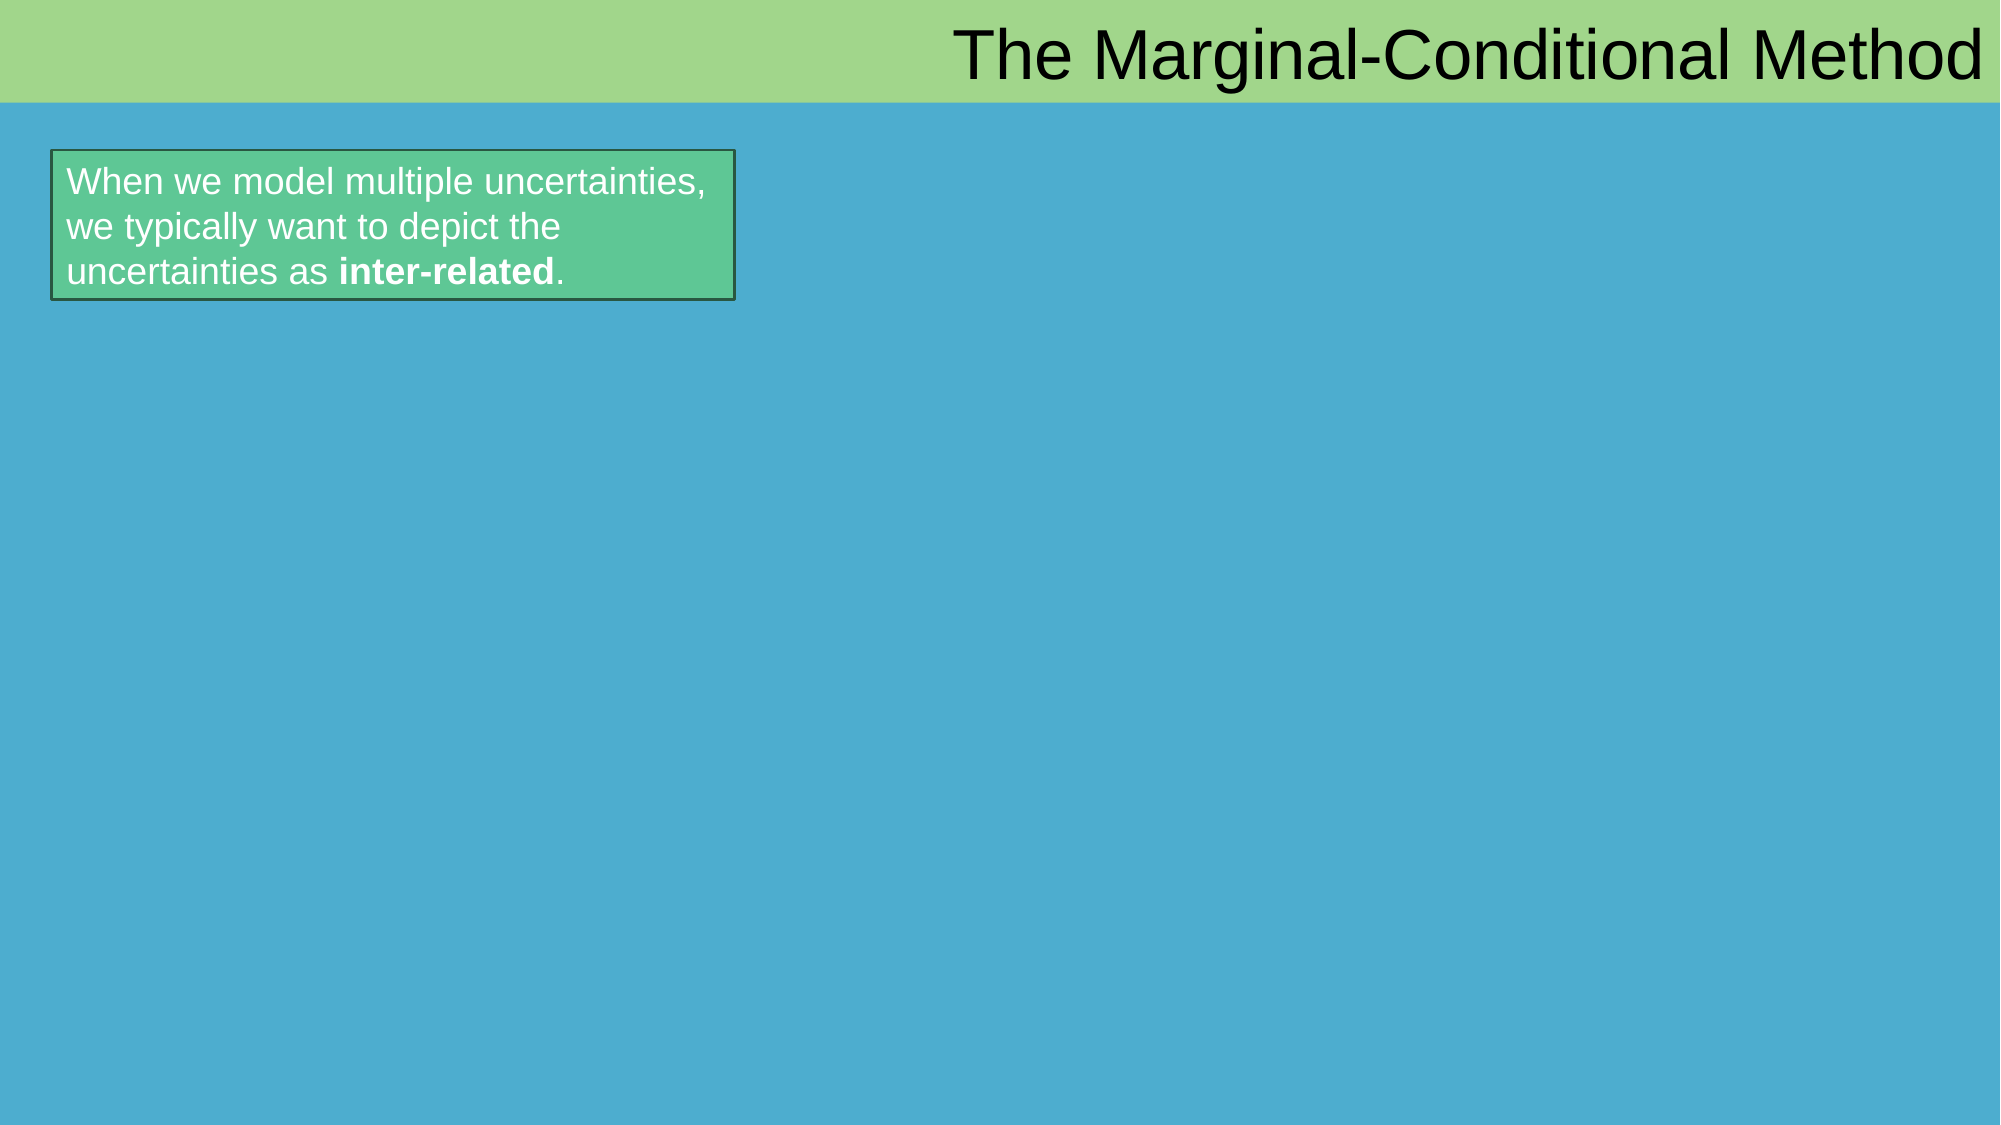

# The Marginal-Conditional Method
When we model multiple uncertainties, we typically want to depict the uncertainties as inter-related.